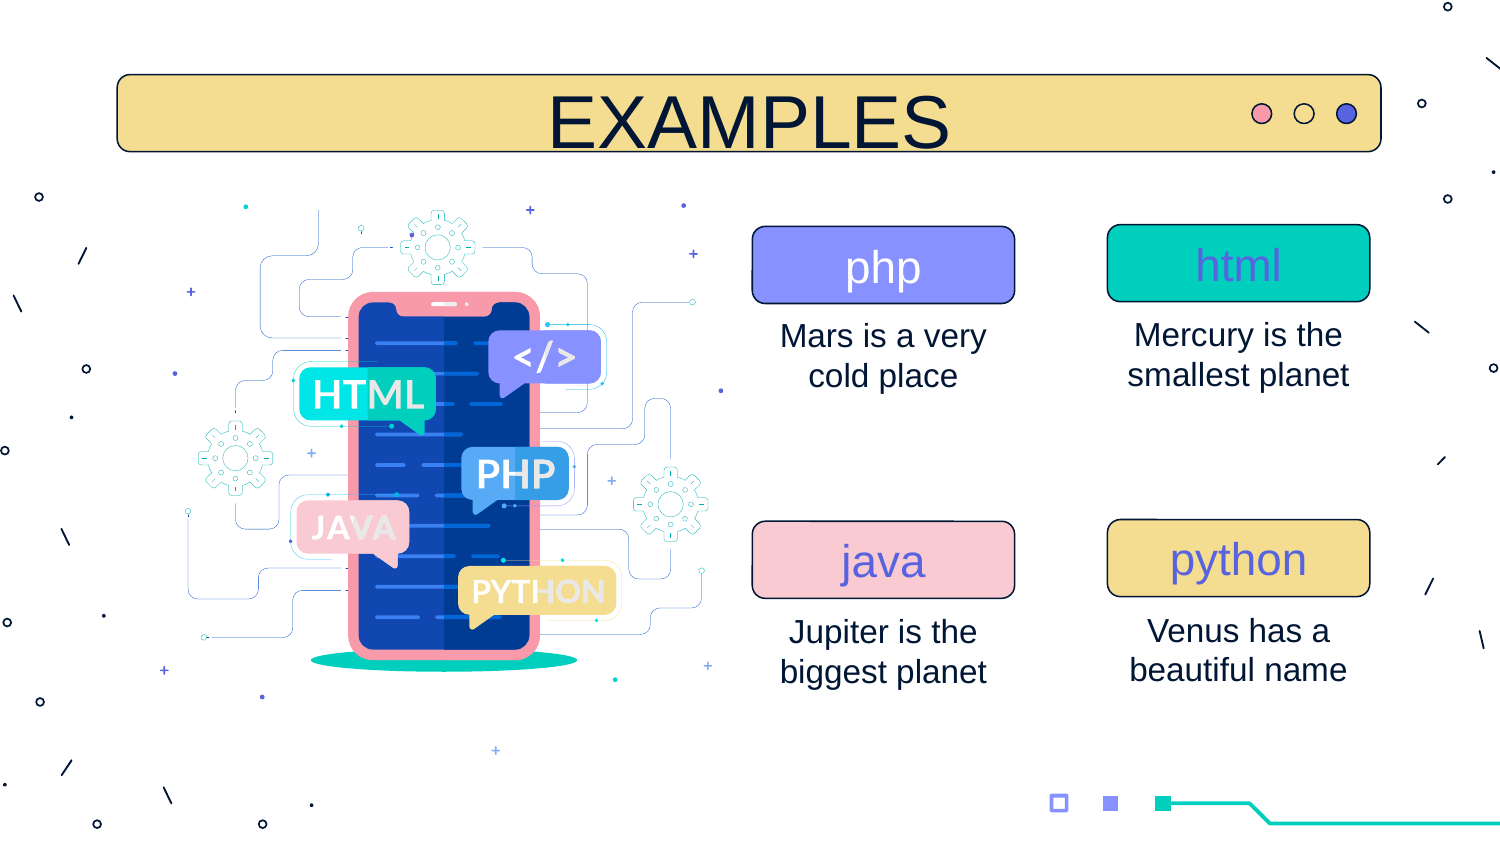

# EXAMPLES

html
php

Mercury is the smallest planet
Mars is a very cold place

python
java

Venus has a beautiful name
Jupiter is the biggest planet